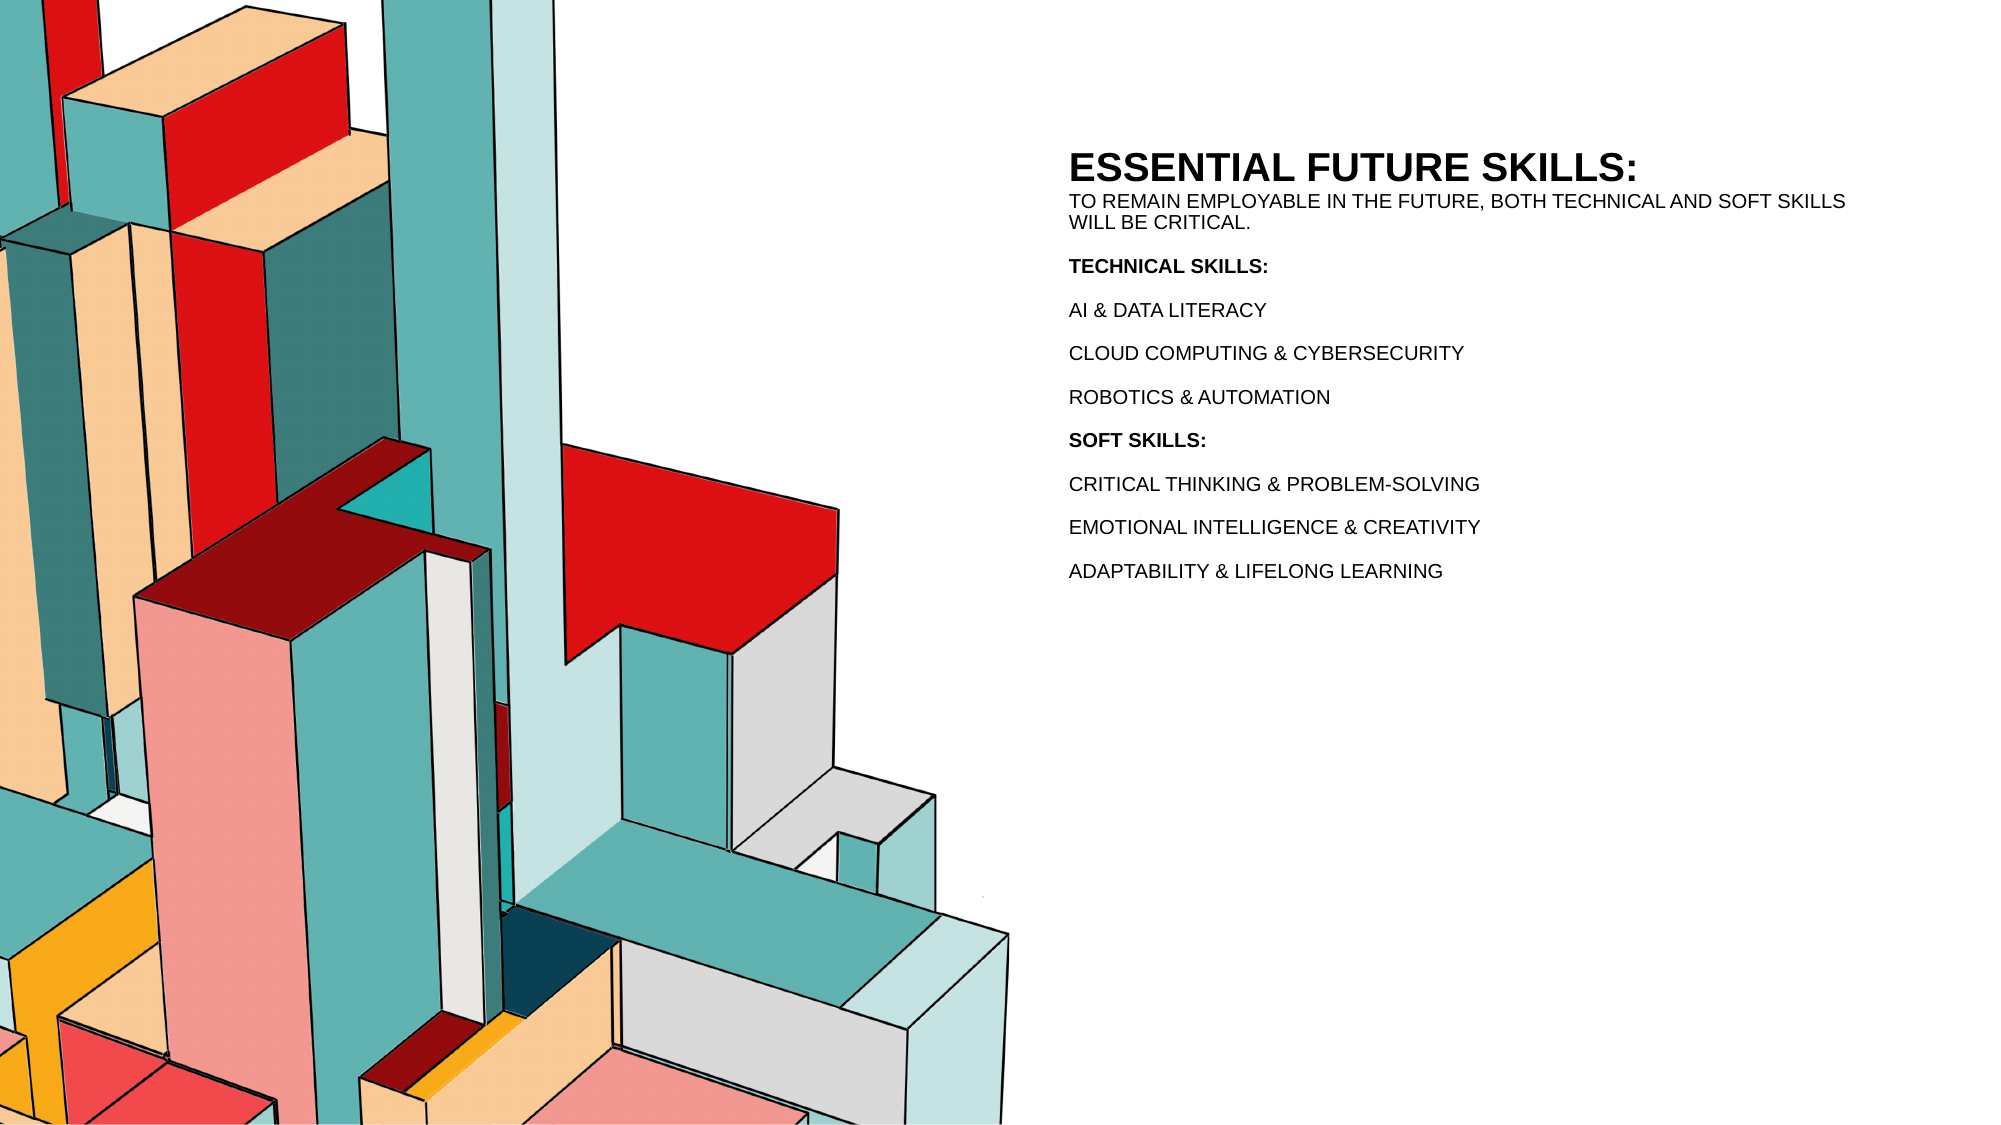

# Essential Future Skills: To remain employable in the future, both technical and soft skills will be critical. Technical Skills: AI & Data Literacy Cloud Computing & Cybersecurity Robotics & Automation Soft Skills: Critical Thinking & Problem-Solving Emotional Intelligence & Creativity Adaptability & Lifelong Learning